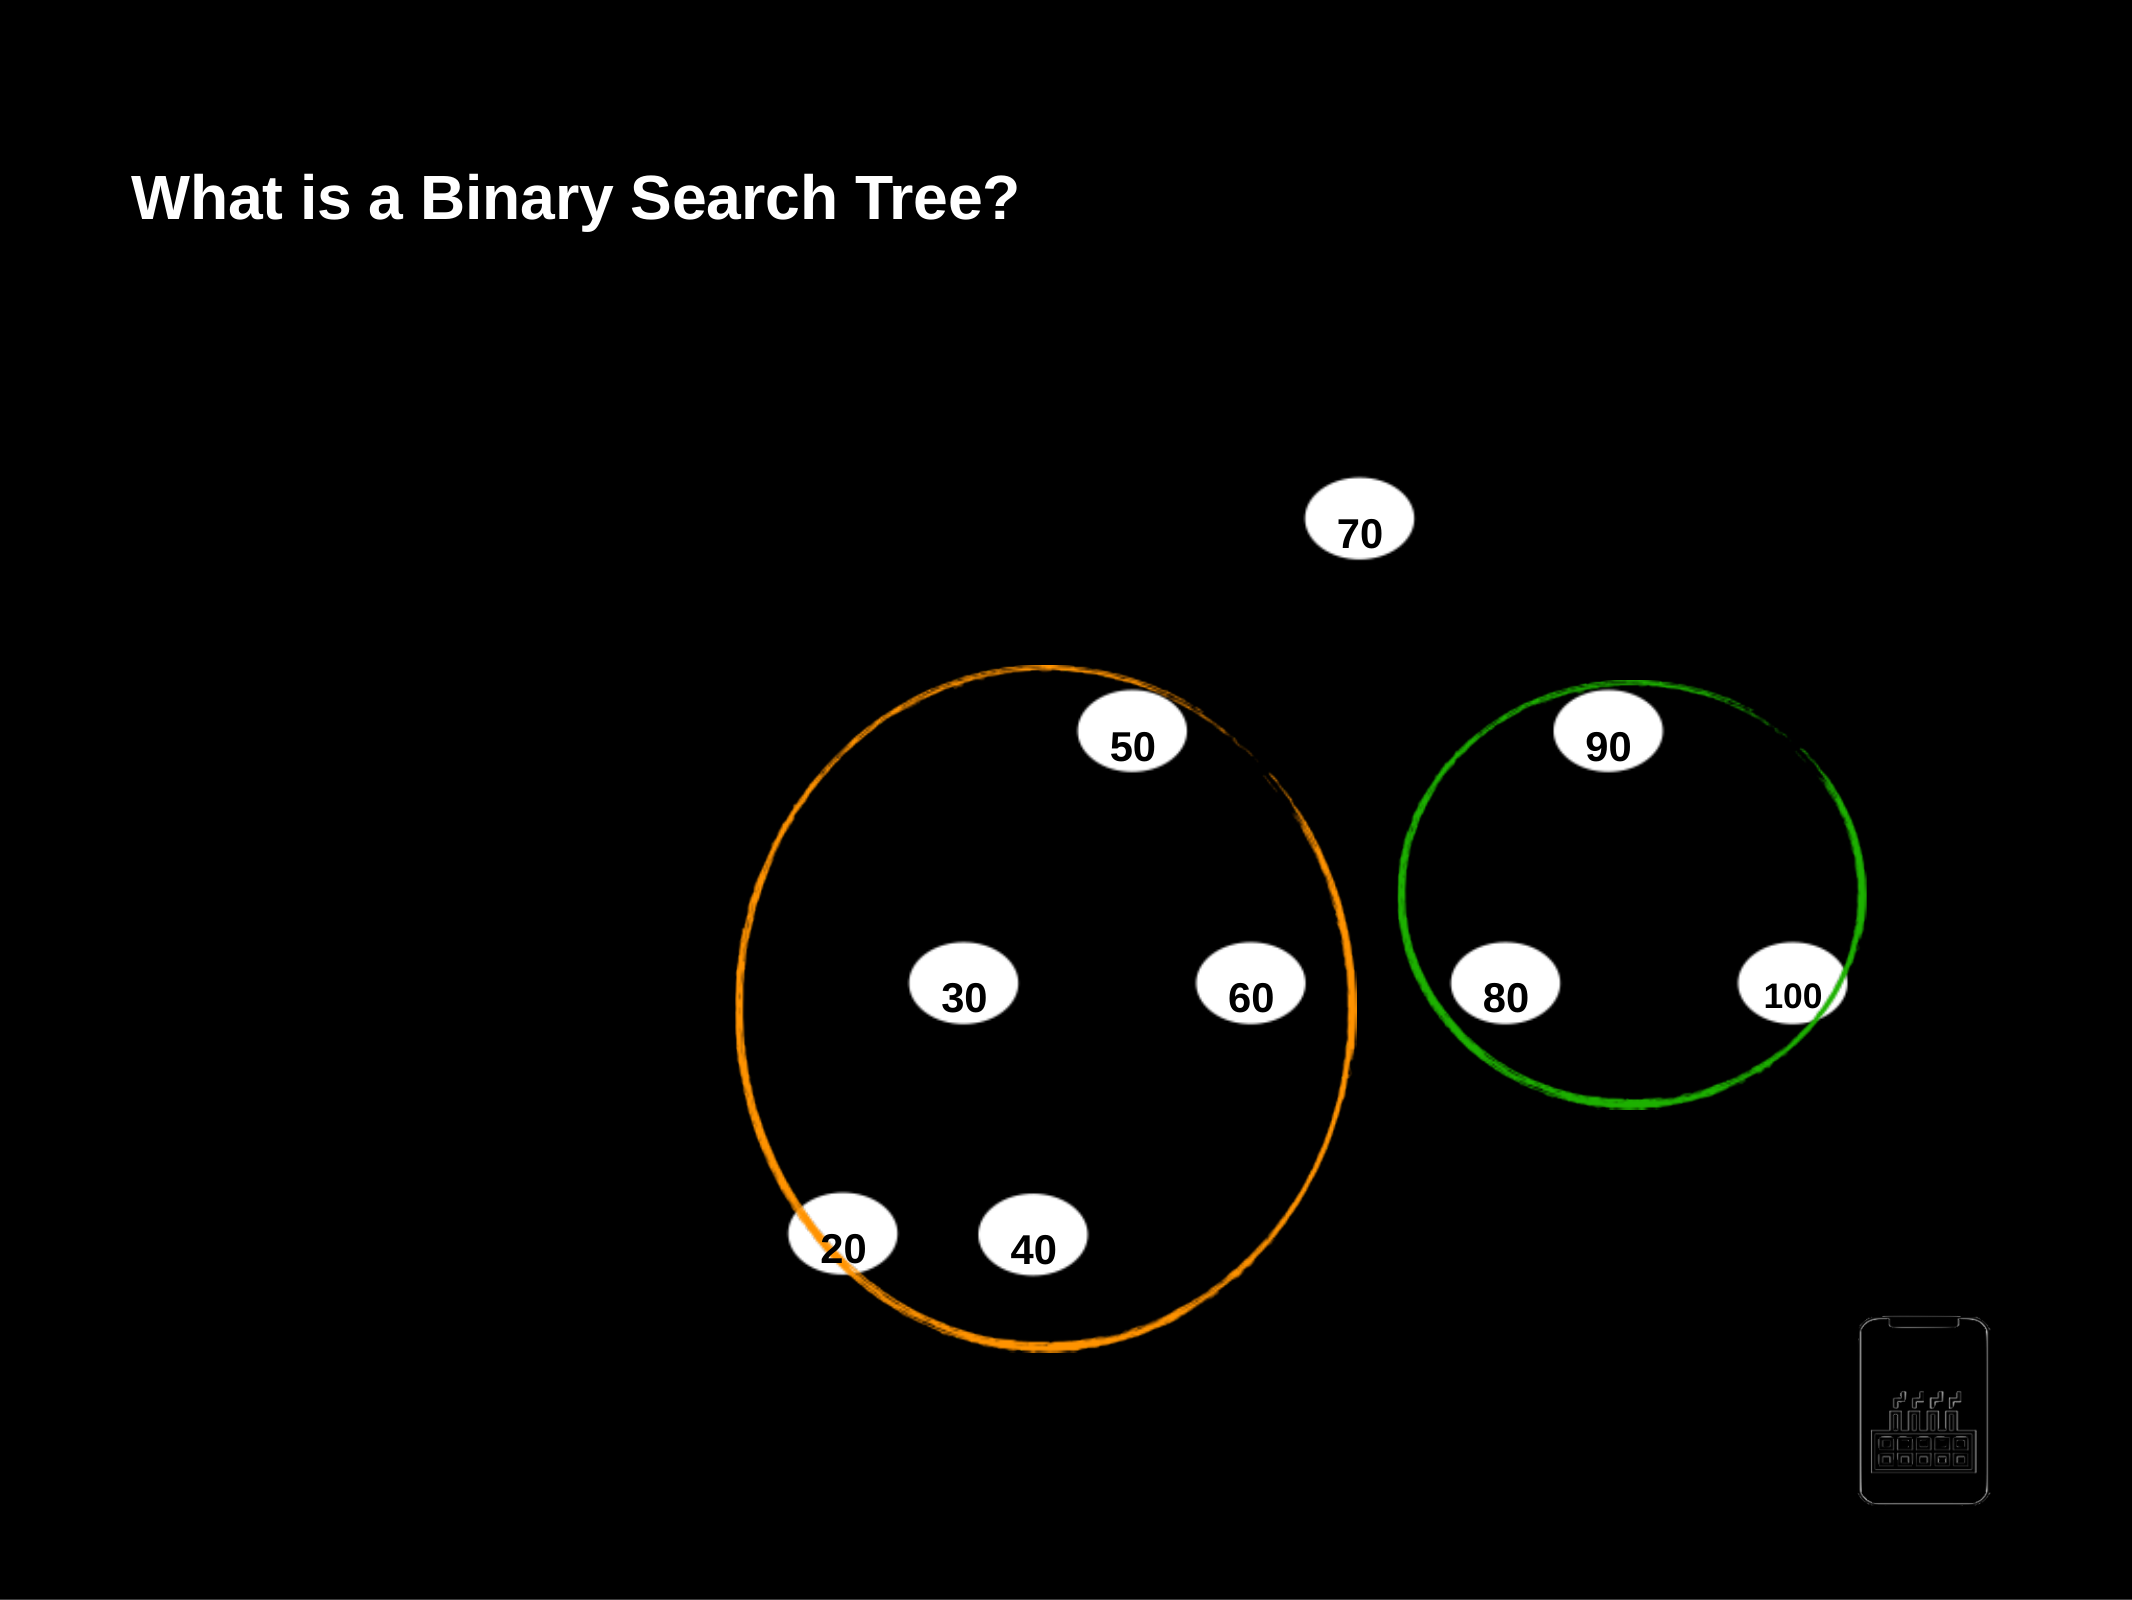

What is a Binary Search Tree?
In the left subtree the value of a node is less than or equal to its parent node’s value. In the right subtree the value of a node is greater than its parent node’s value
- -
70

50
90
30
60
80
100
20
40

AppMillers
www.appmillers.com